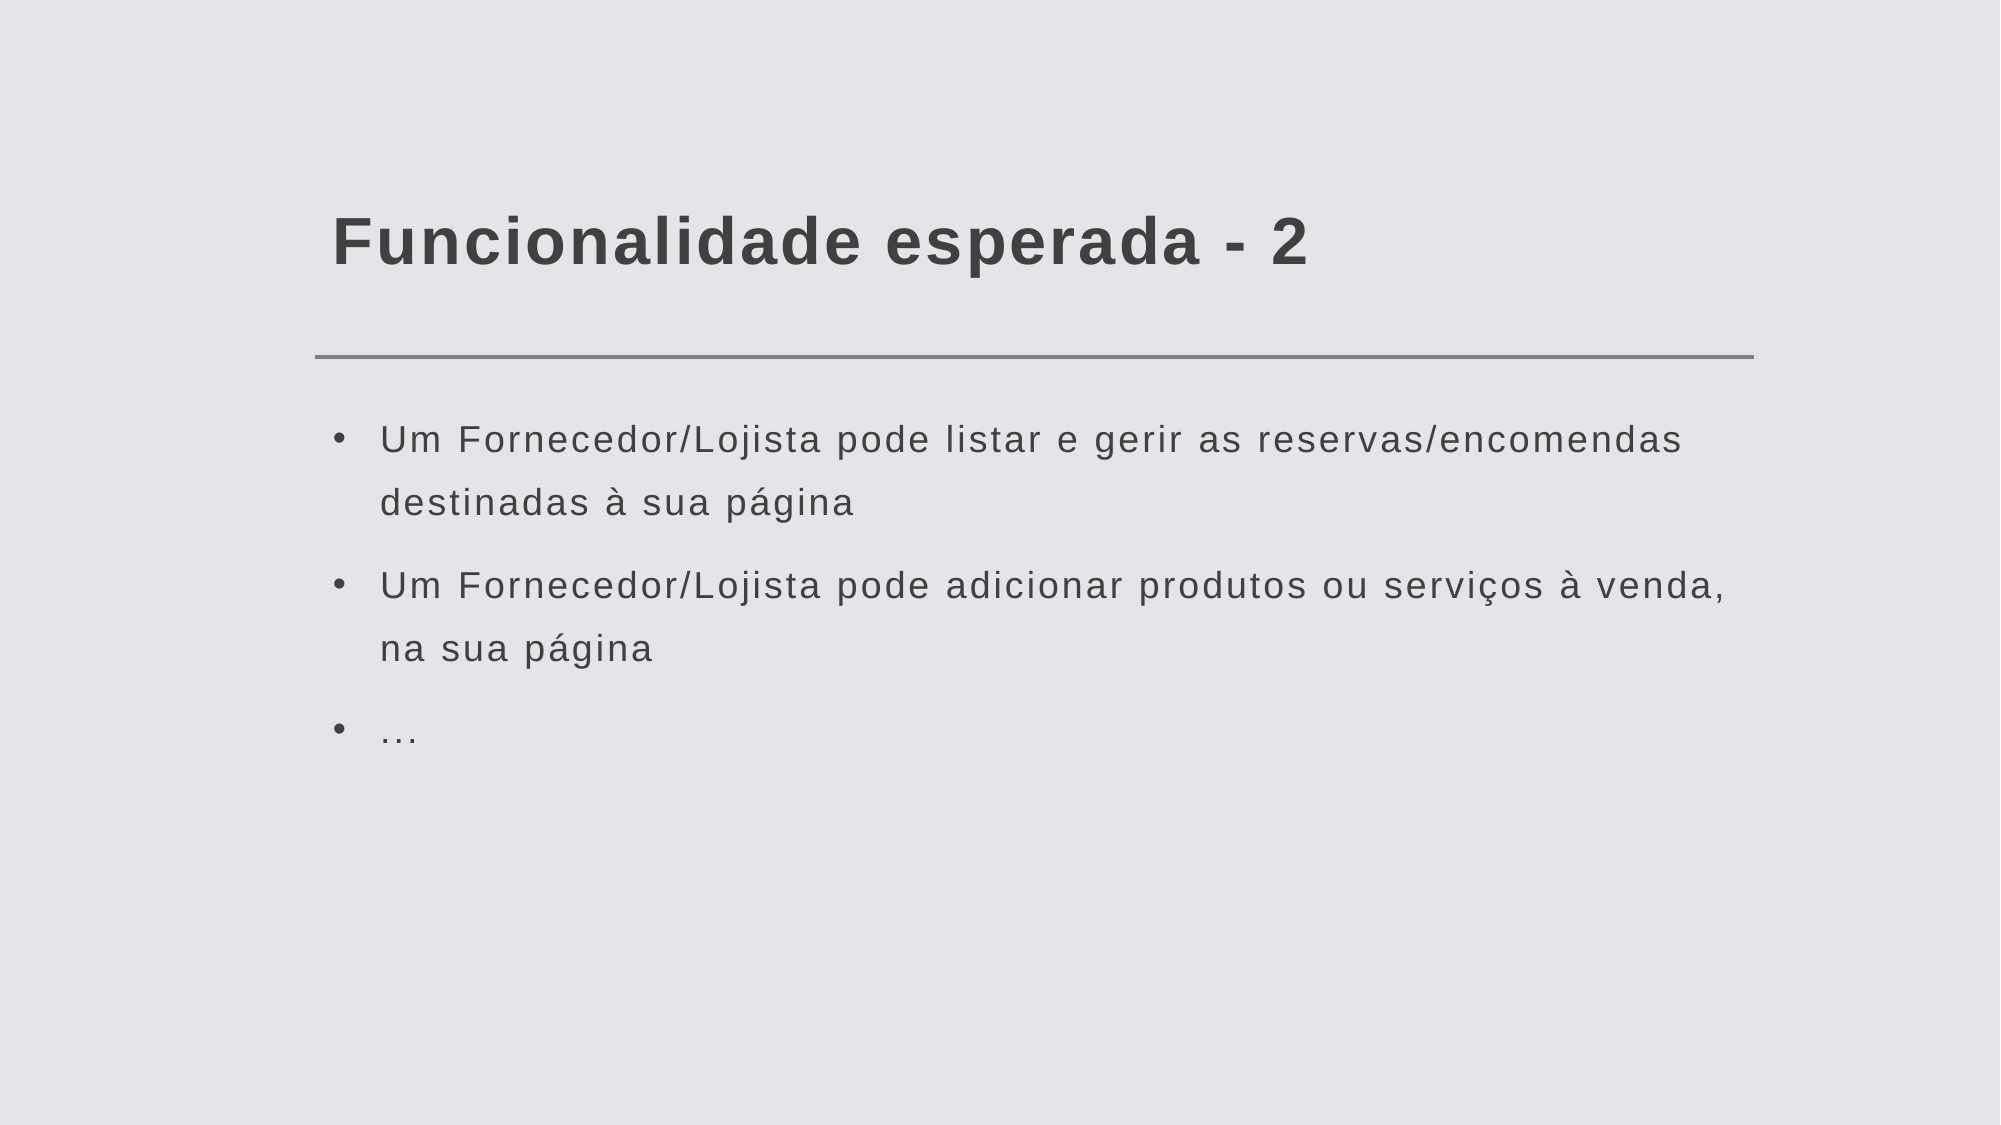

# Funcionalidade esperada - 2
Um Fornecedor/Lojista pode listar e gerir as reservas/encomendas destinadas à sua página
Um Fornecedor/Lojista pode adicionar produtos ou serviços à venda, na sua página
...